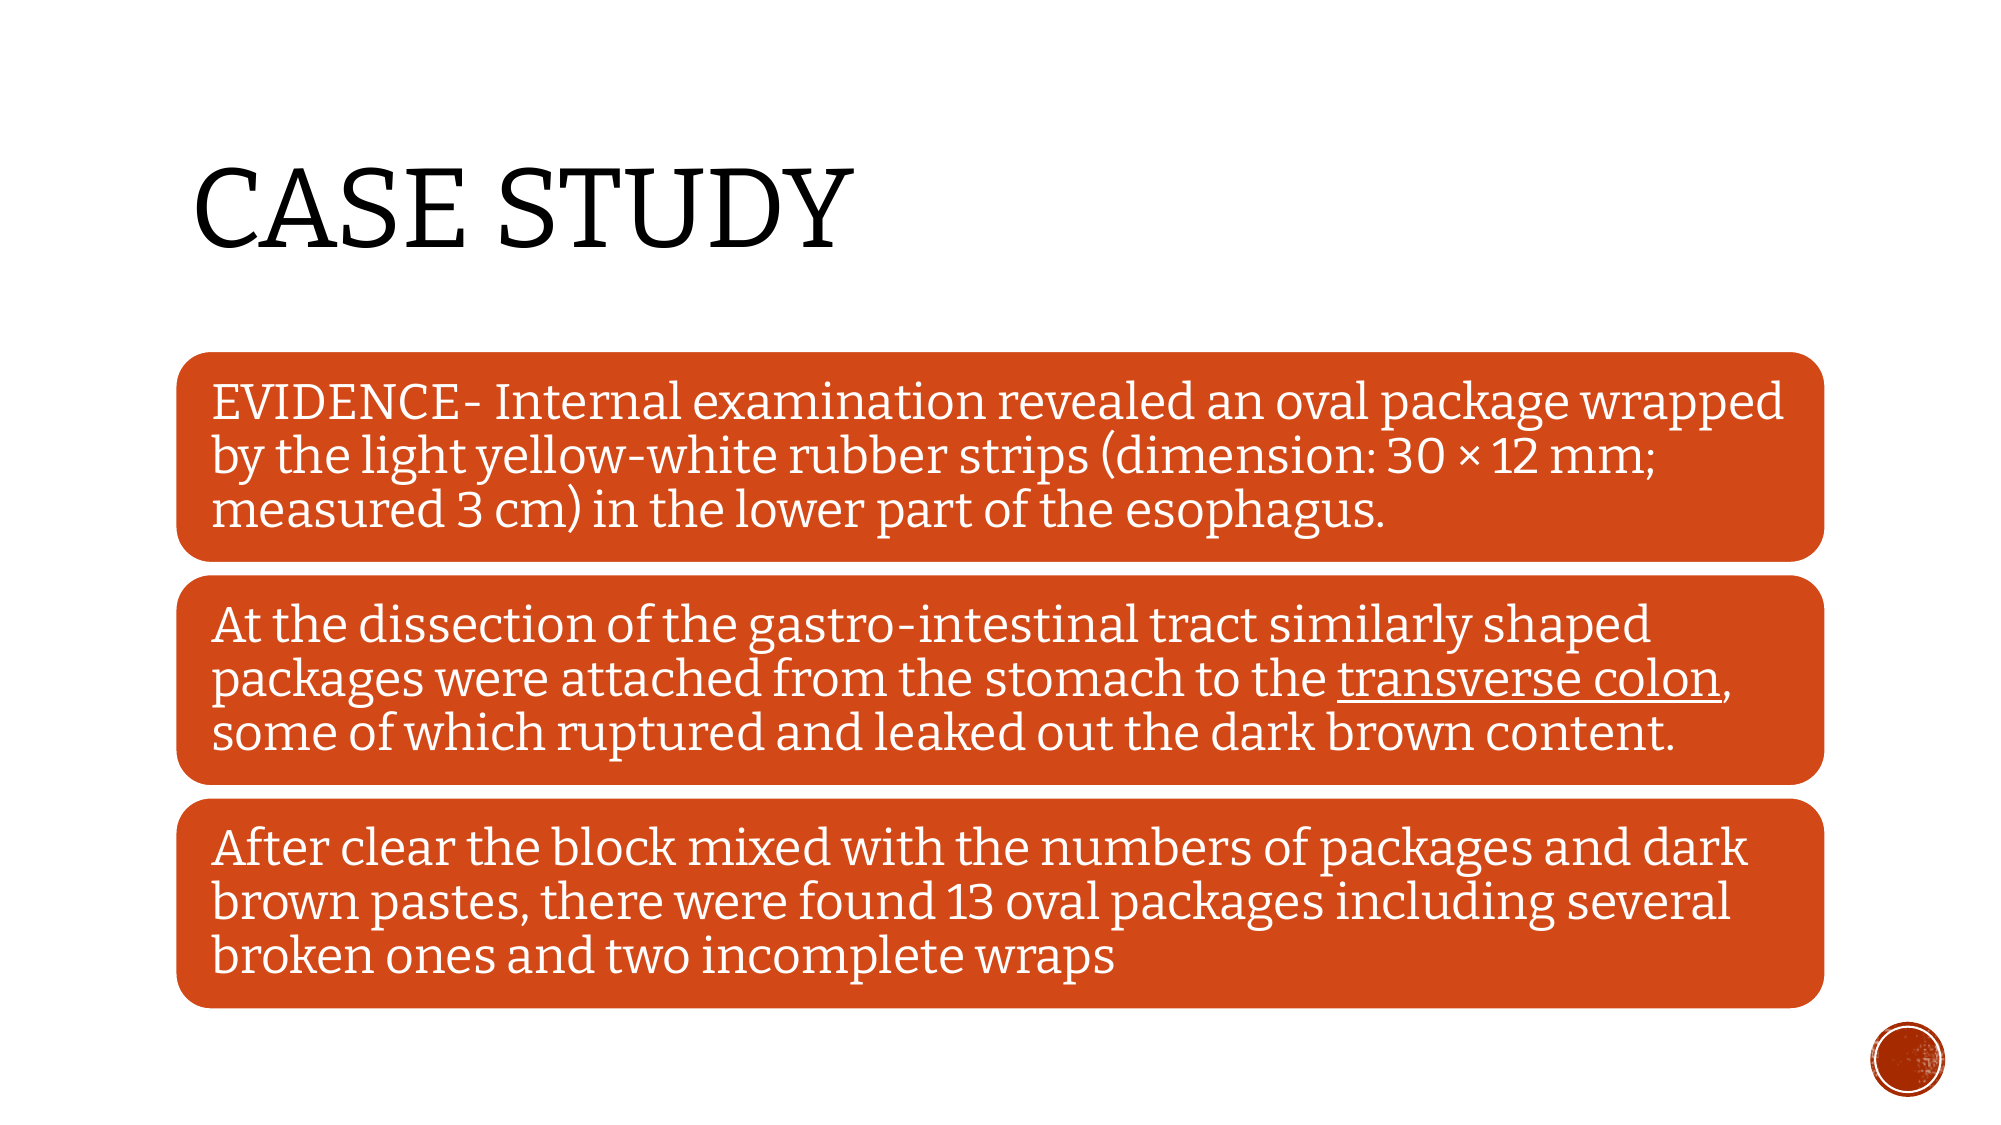

# CASE STUDY
EVIDENCE- Internal examination revealed an oval package wrapped by the light yellow-white rubber strips (dimension: 30 × 12 mm; measured 3 cm) in the lower part of the esophagus.
At the dissection of the gastro-intestinal tract similarly shaped packages were attached from the stomach to the transverse colon, some of which ruptured and leaked out the dark brown content.
After clear the block mixed with the numbers of packages and dark brown pastes, there were found 13 oval packages including several broken ones and two incomplete wraps